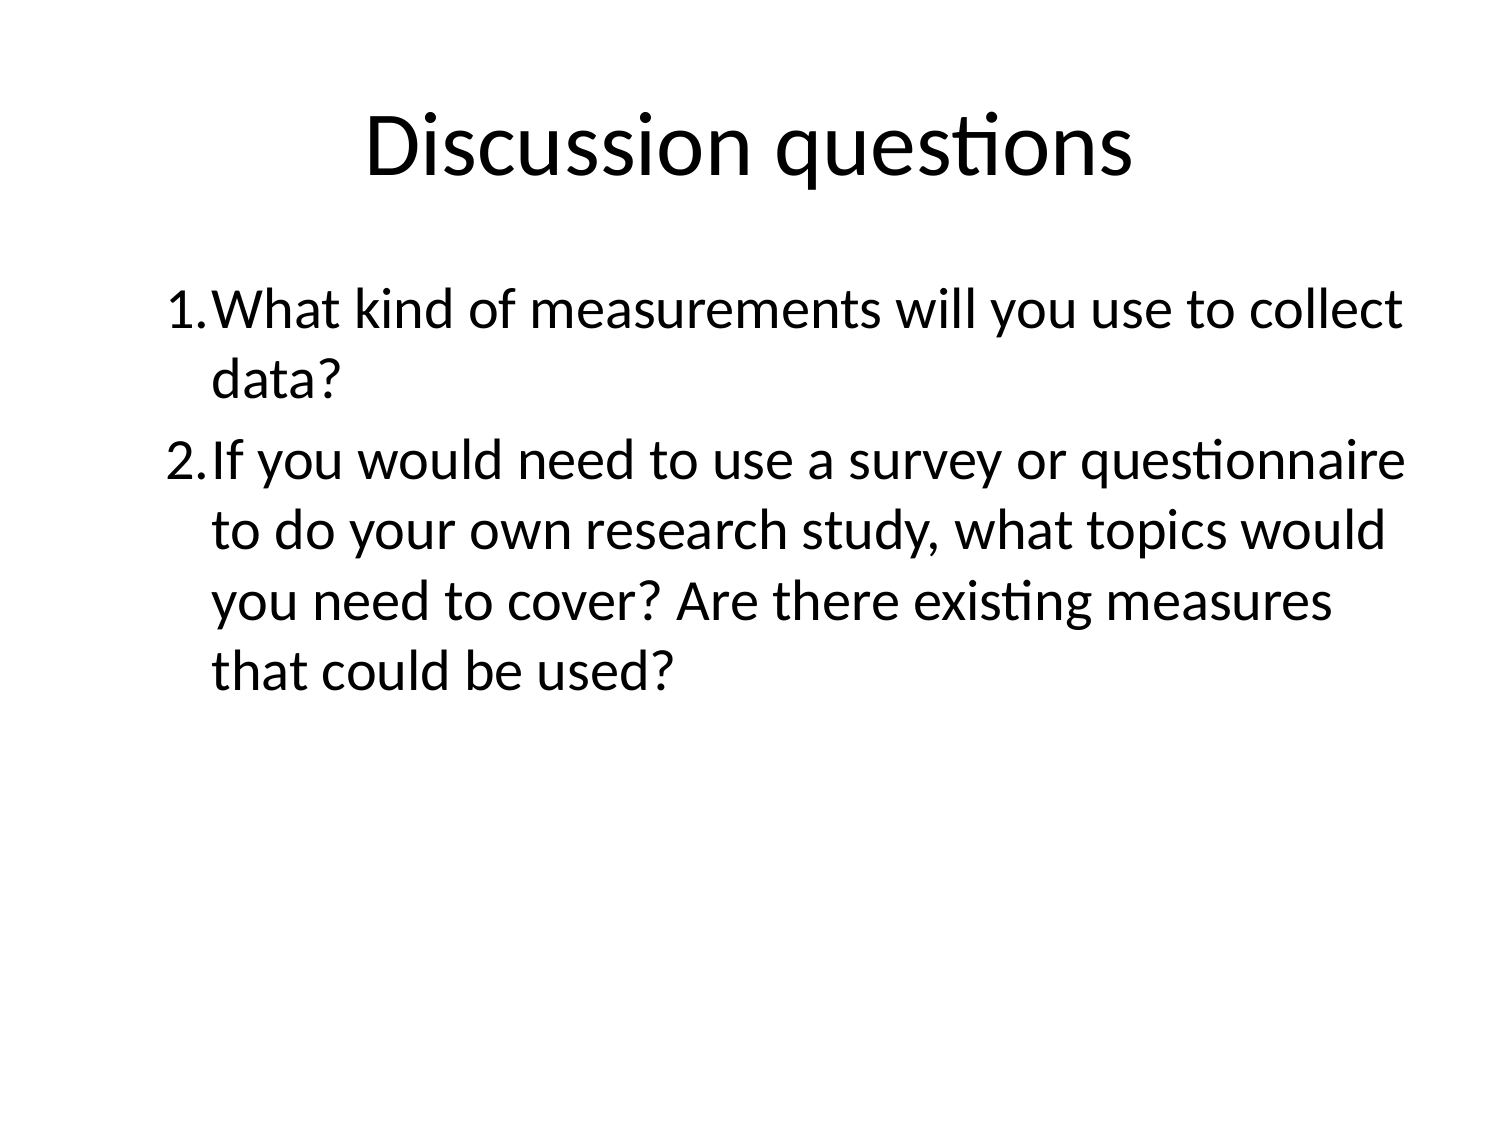

# Discussion questions
What kind of measurements will you use to collect data?
If you would need to use a survey or questionnaire to do your own research study, what topics would you need to cover? Are there existing measures that could be used?